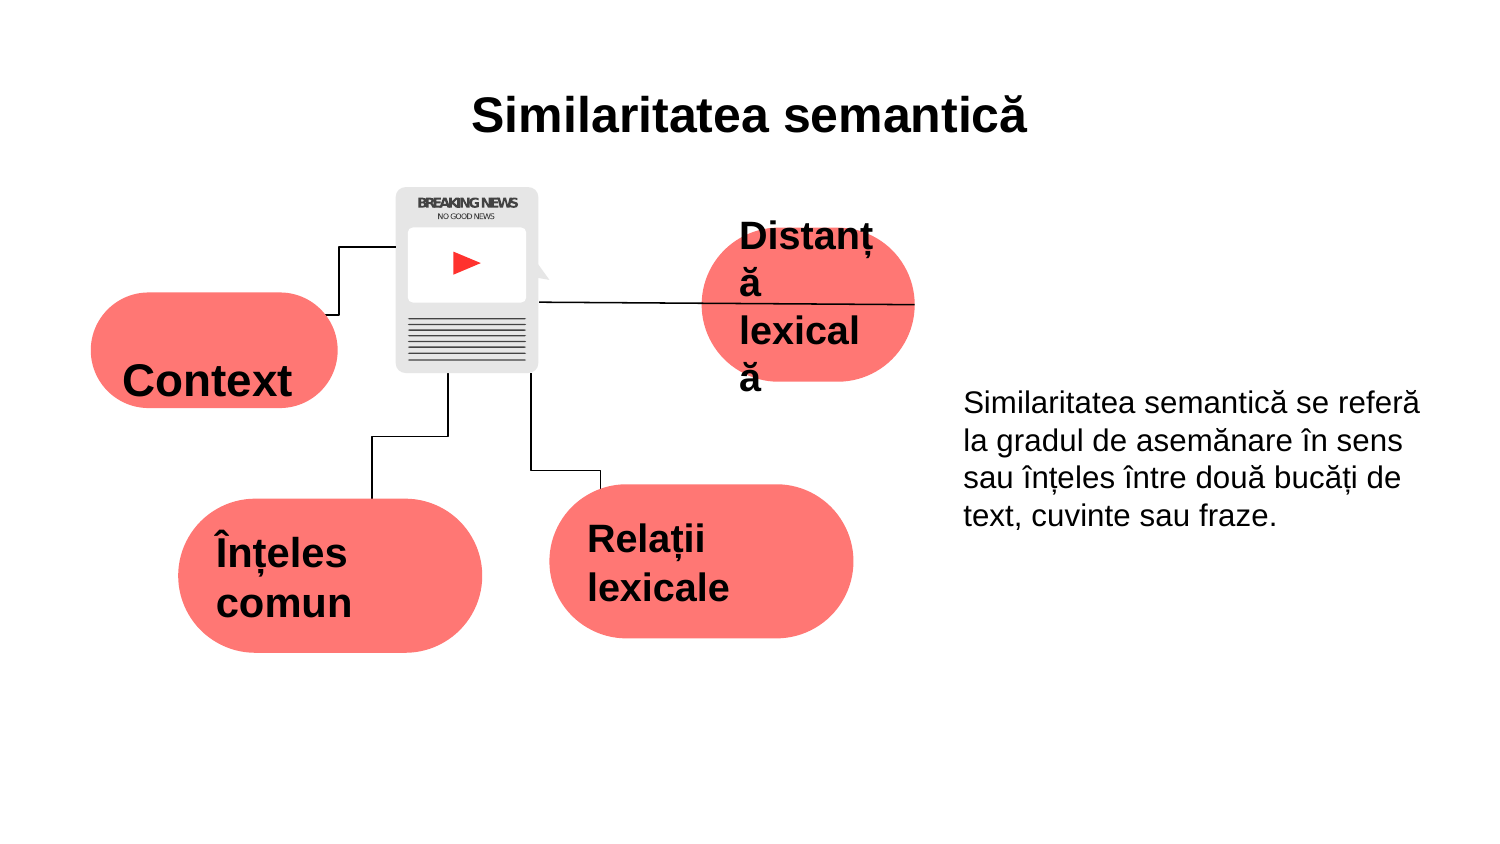

# Similaritatea semantică

Distanță lexicală
   Context
Similaritatea semantică se referă la gradul de asemănare în sens sau înțeles între două bucăți de text, cuvinte sau fraze.
Relații lexicale
Înțeles comun
Jupiter
Jupiter is a gas giant and the biggest planet